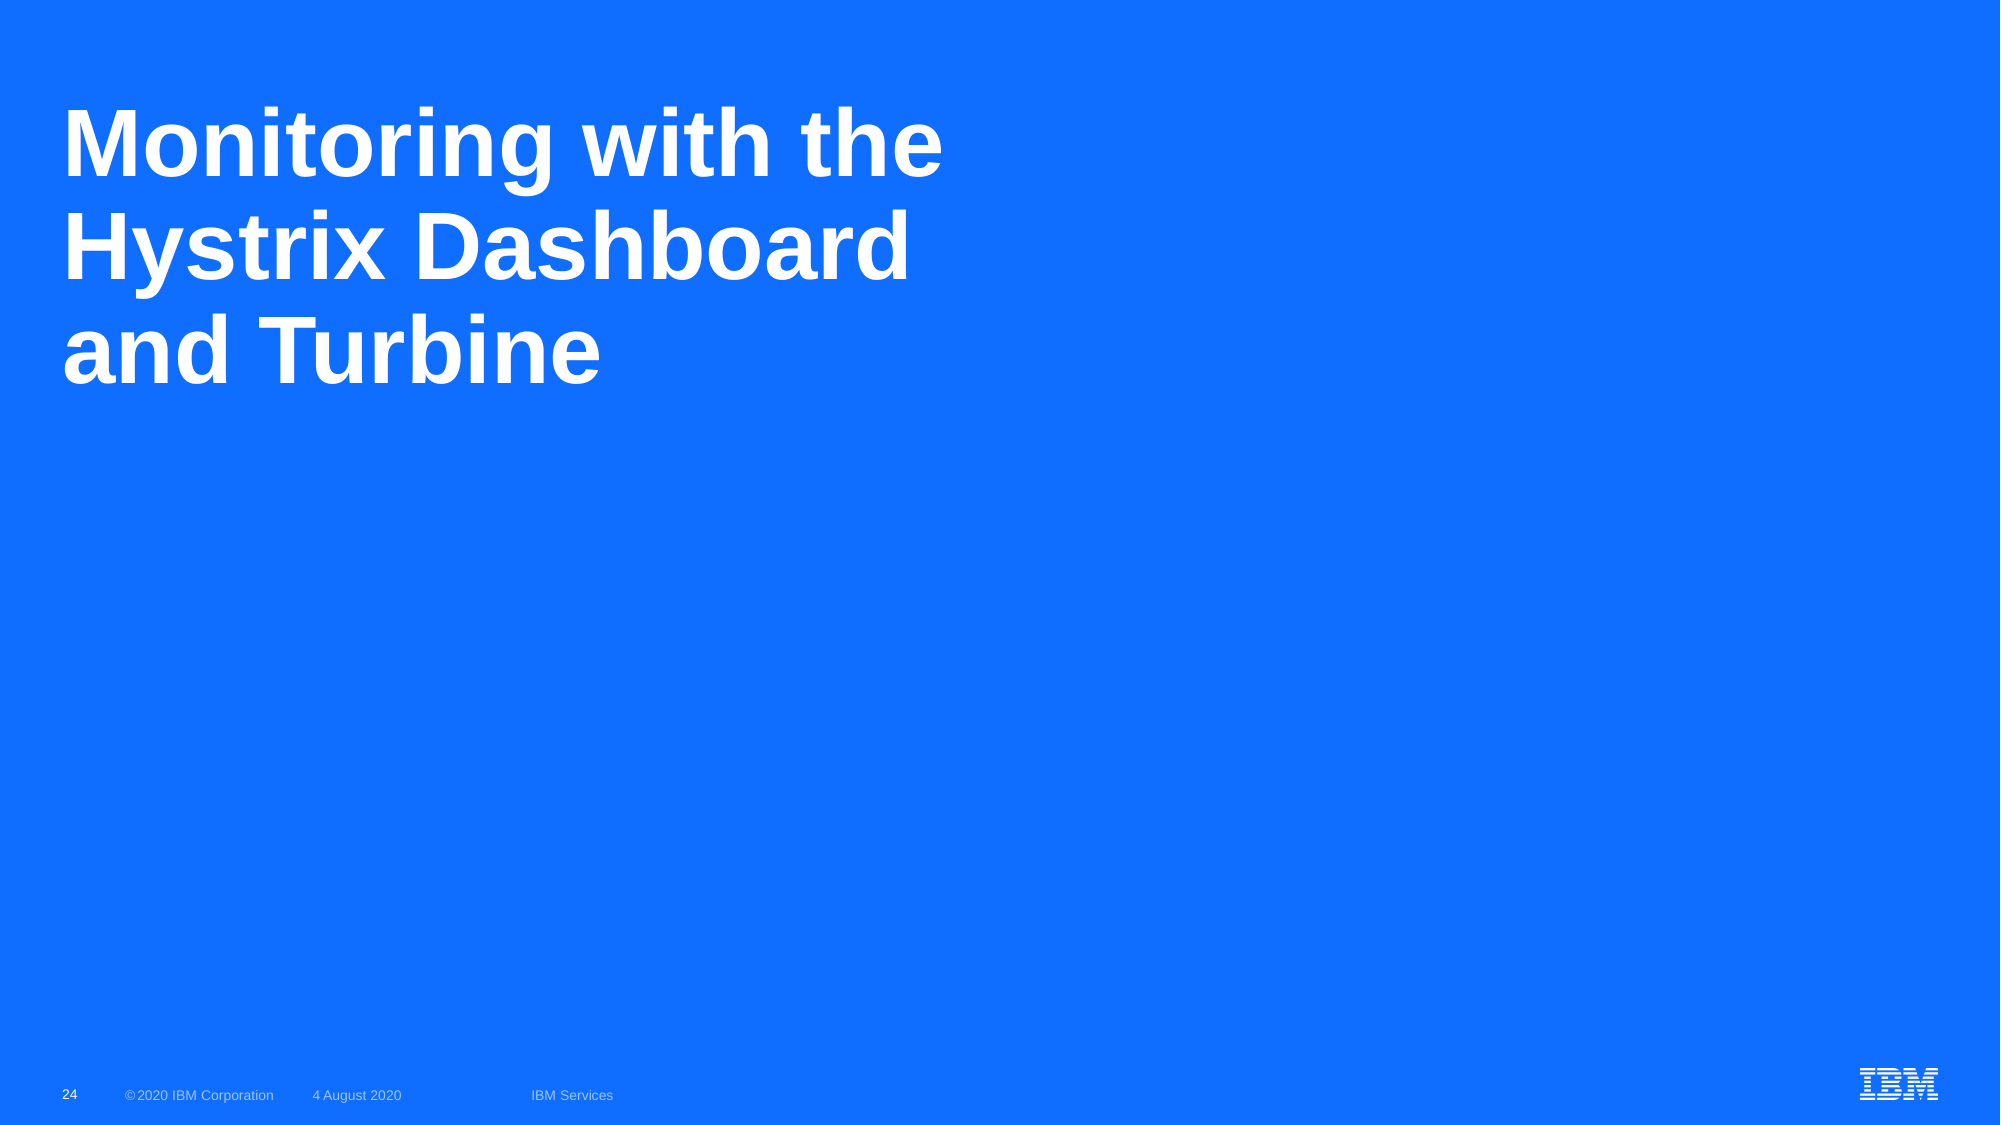

# Monitoring with the Hystrix Dashboard and Turbine